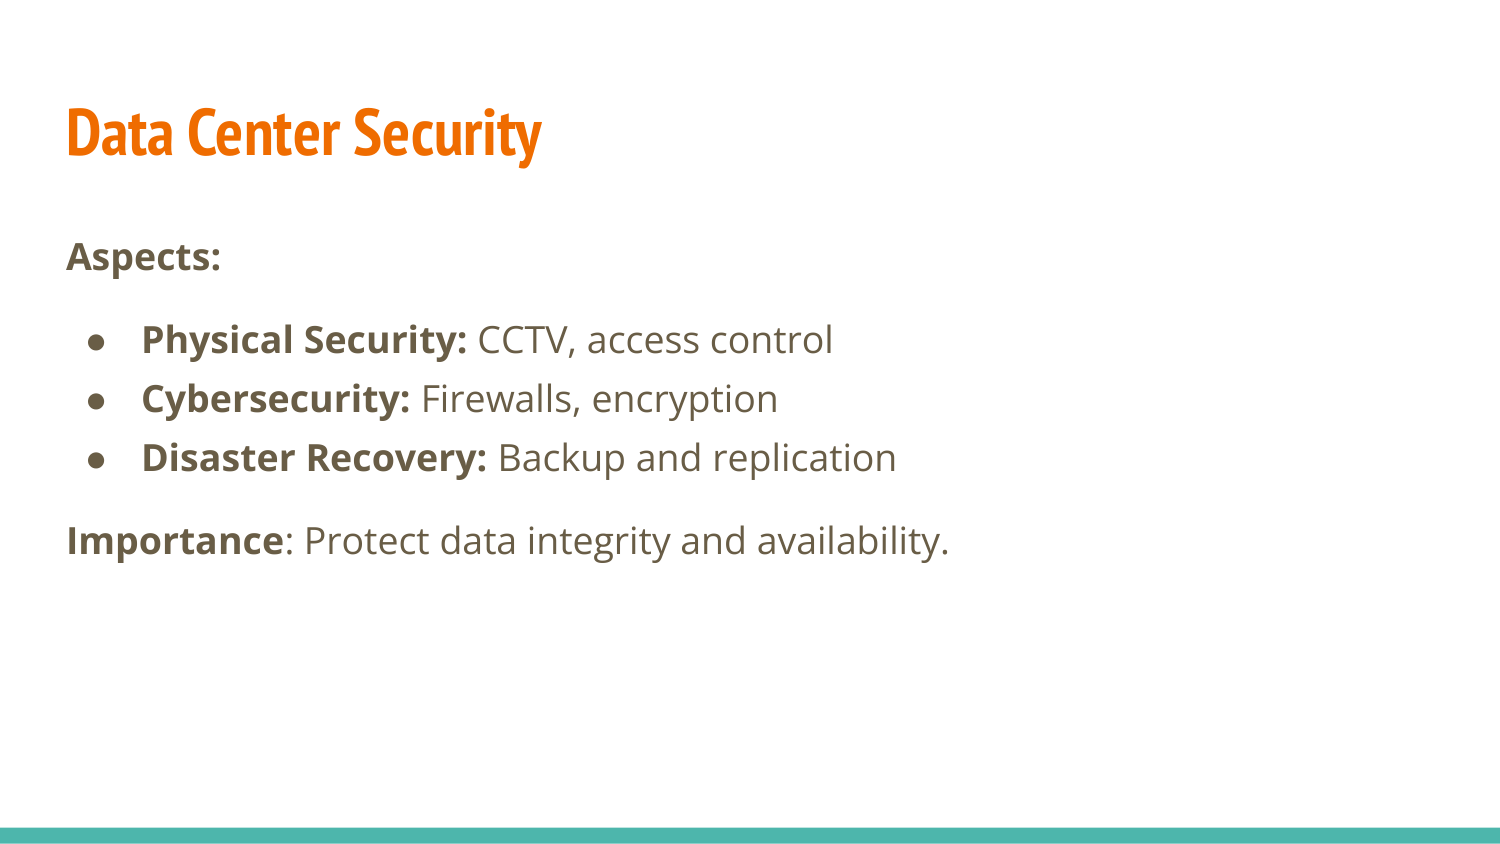

# Data Center Security
Aspects:
Physical Security: CCTV, access control
Cybersecurity: Firewalls, encryption
Disaster Recovery: Backup and replication
Importance: Protect data integrity and availability.